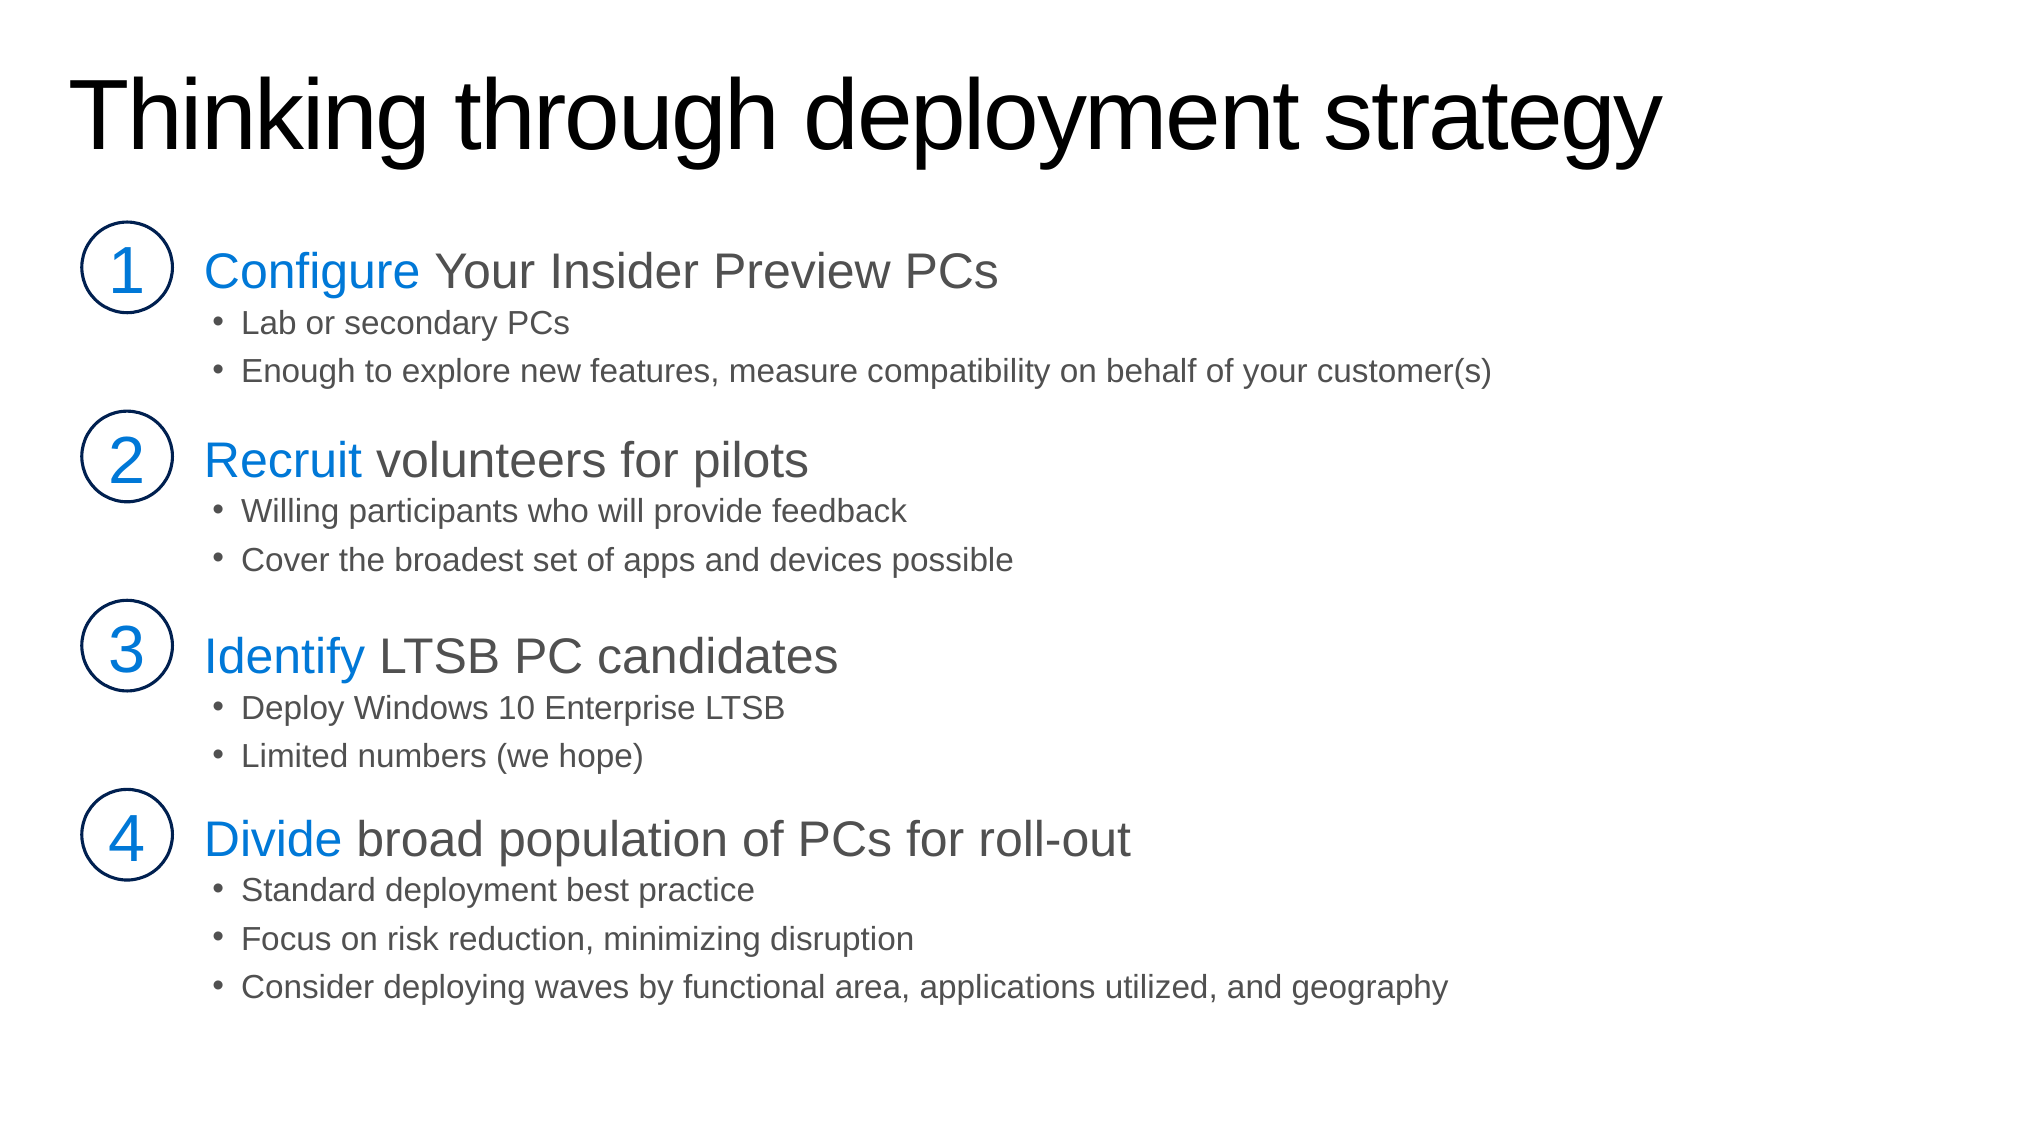

# Thinking through deployment strategy
1
Configure Your Insider Preview PCs
Lab or secondary PCs
Enough to explore new features, measure compatibility on behalf of your customer(s)
2
Recruit volunteers for pilots
Willing participants who will provide feedback
Cover the broadest set of apps and devices possible
3
Identify LTSB PC candidates
Deploy Windows 10 Enterprise LTSB
Limited numbers (we hope)
4
Divide broad population of PCs for roll-out
Standard deployment best practice
Focus on risk reduction, minimizing disruption
Consider deploying waves by functional area, applications utilized, and geography